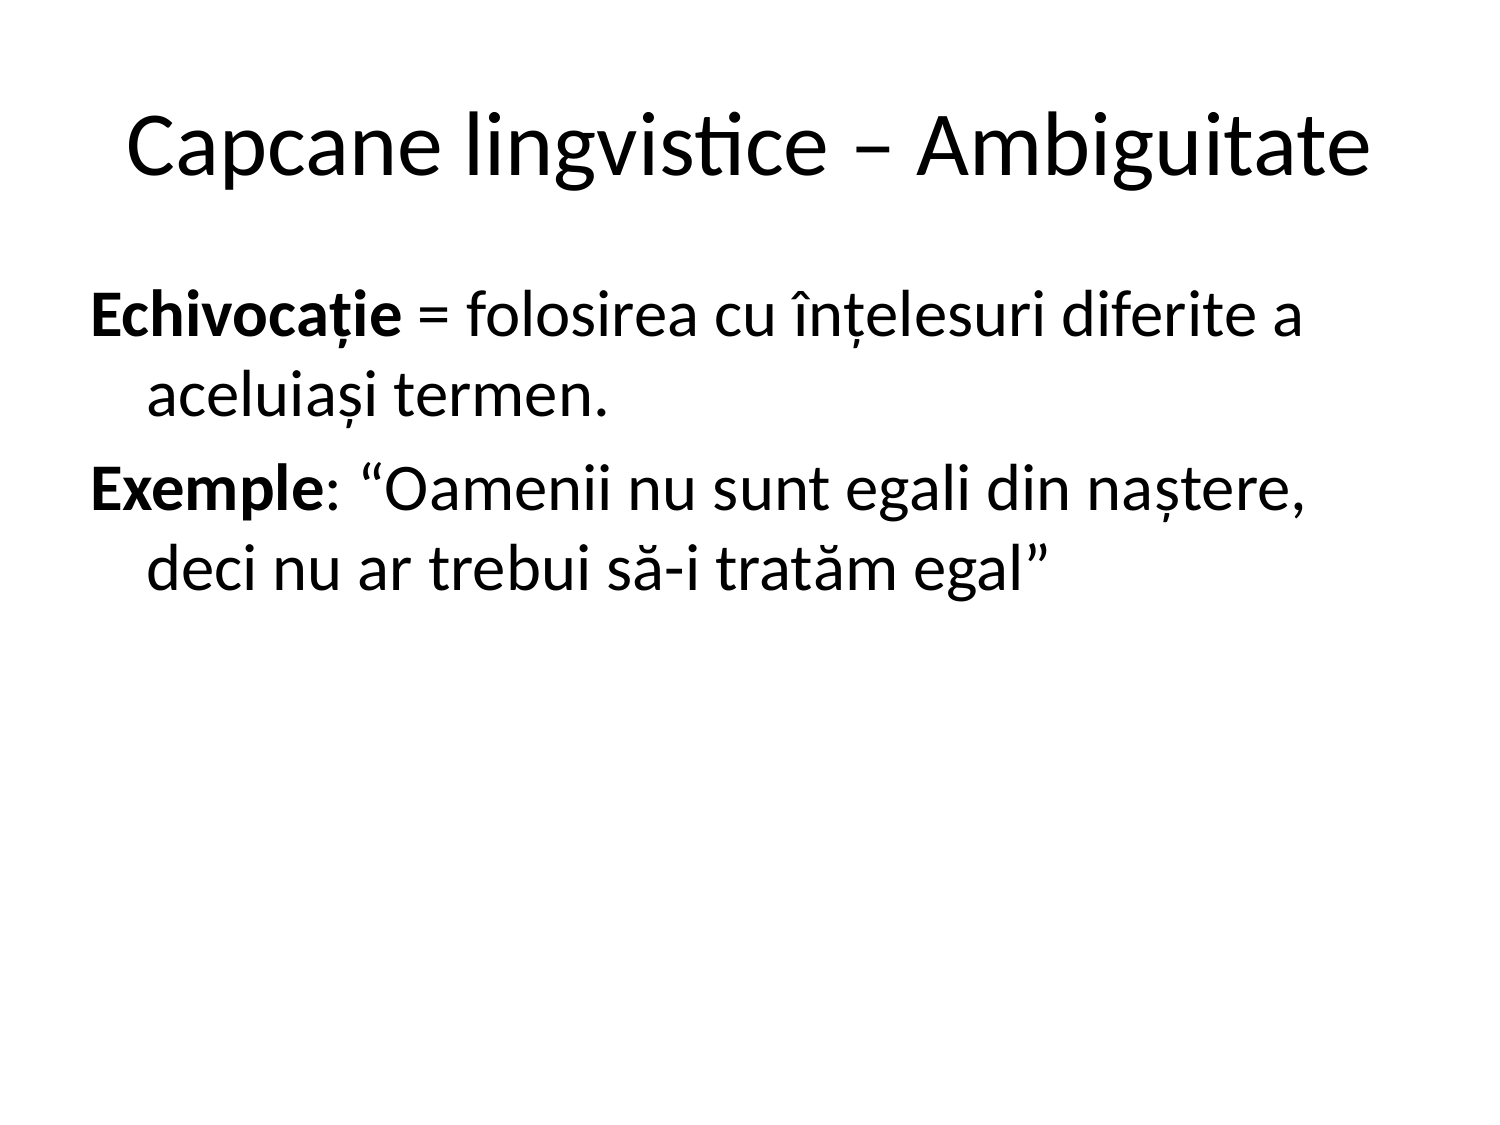

# Capcane lingvistice – Ambiguitate
Echivocație = folosirea cu înțelesuri diferite a aceluiași termen.
Exemple: “Oamenii nu sunt egali din naștere, deci nu ar trebui să-i tratăm egal”